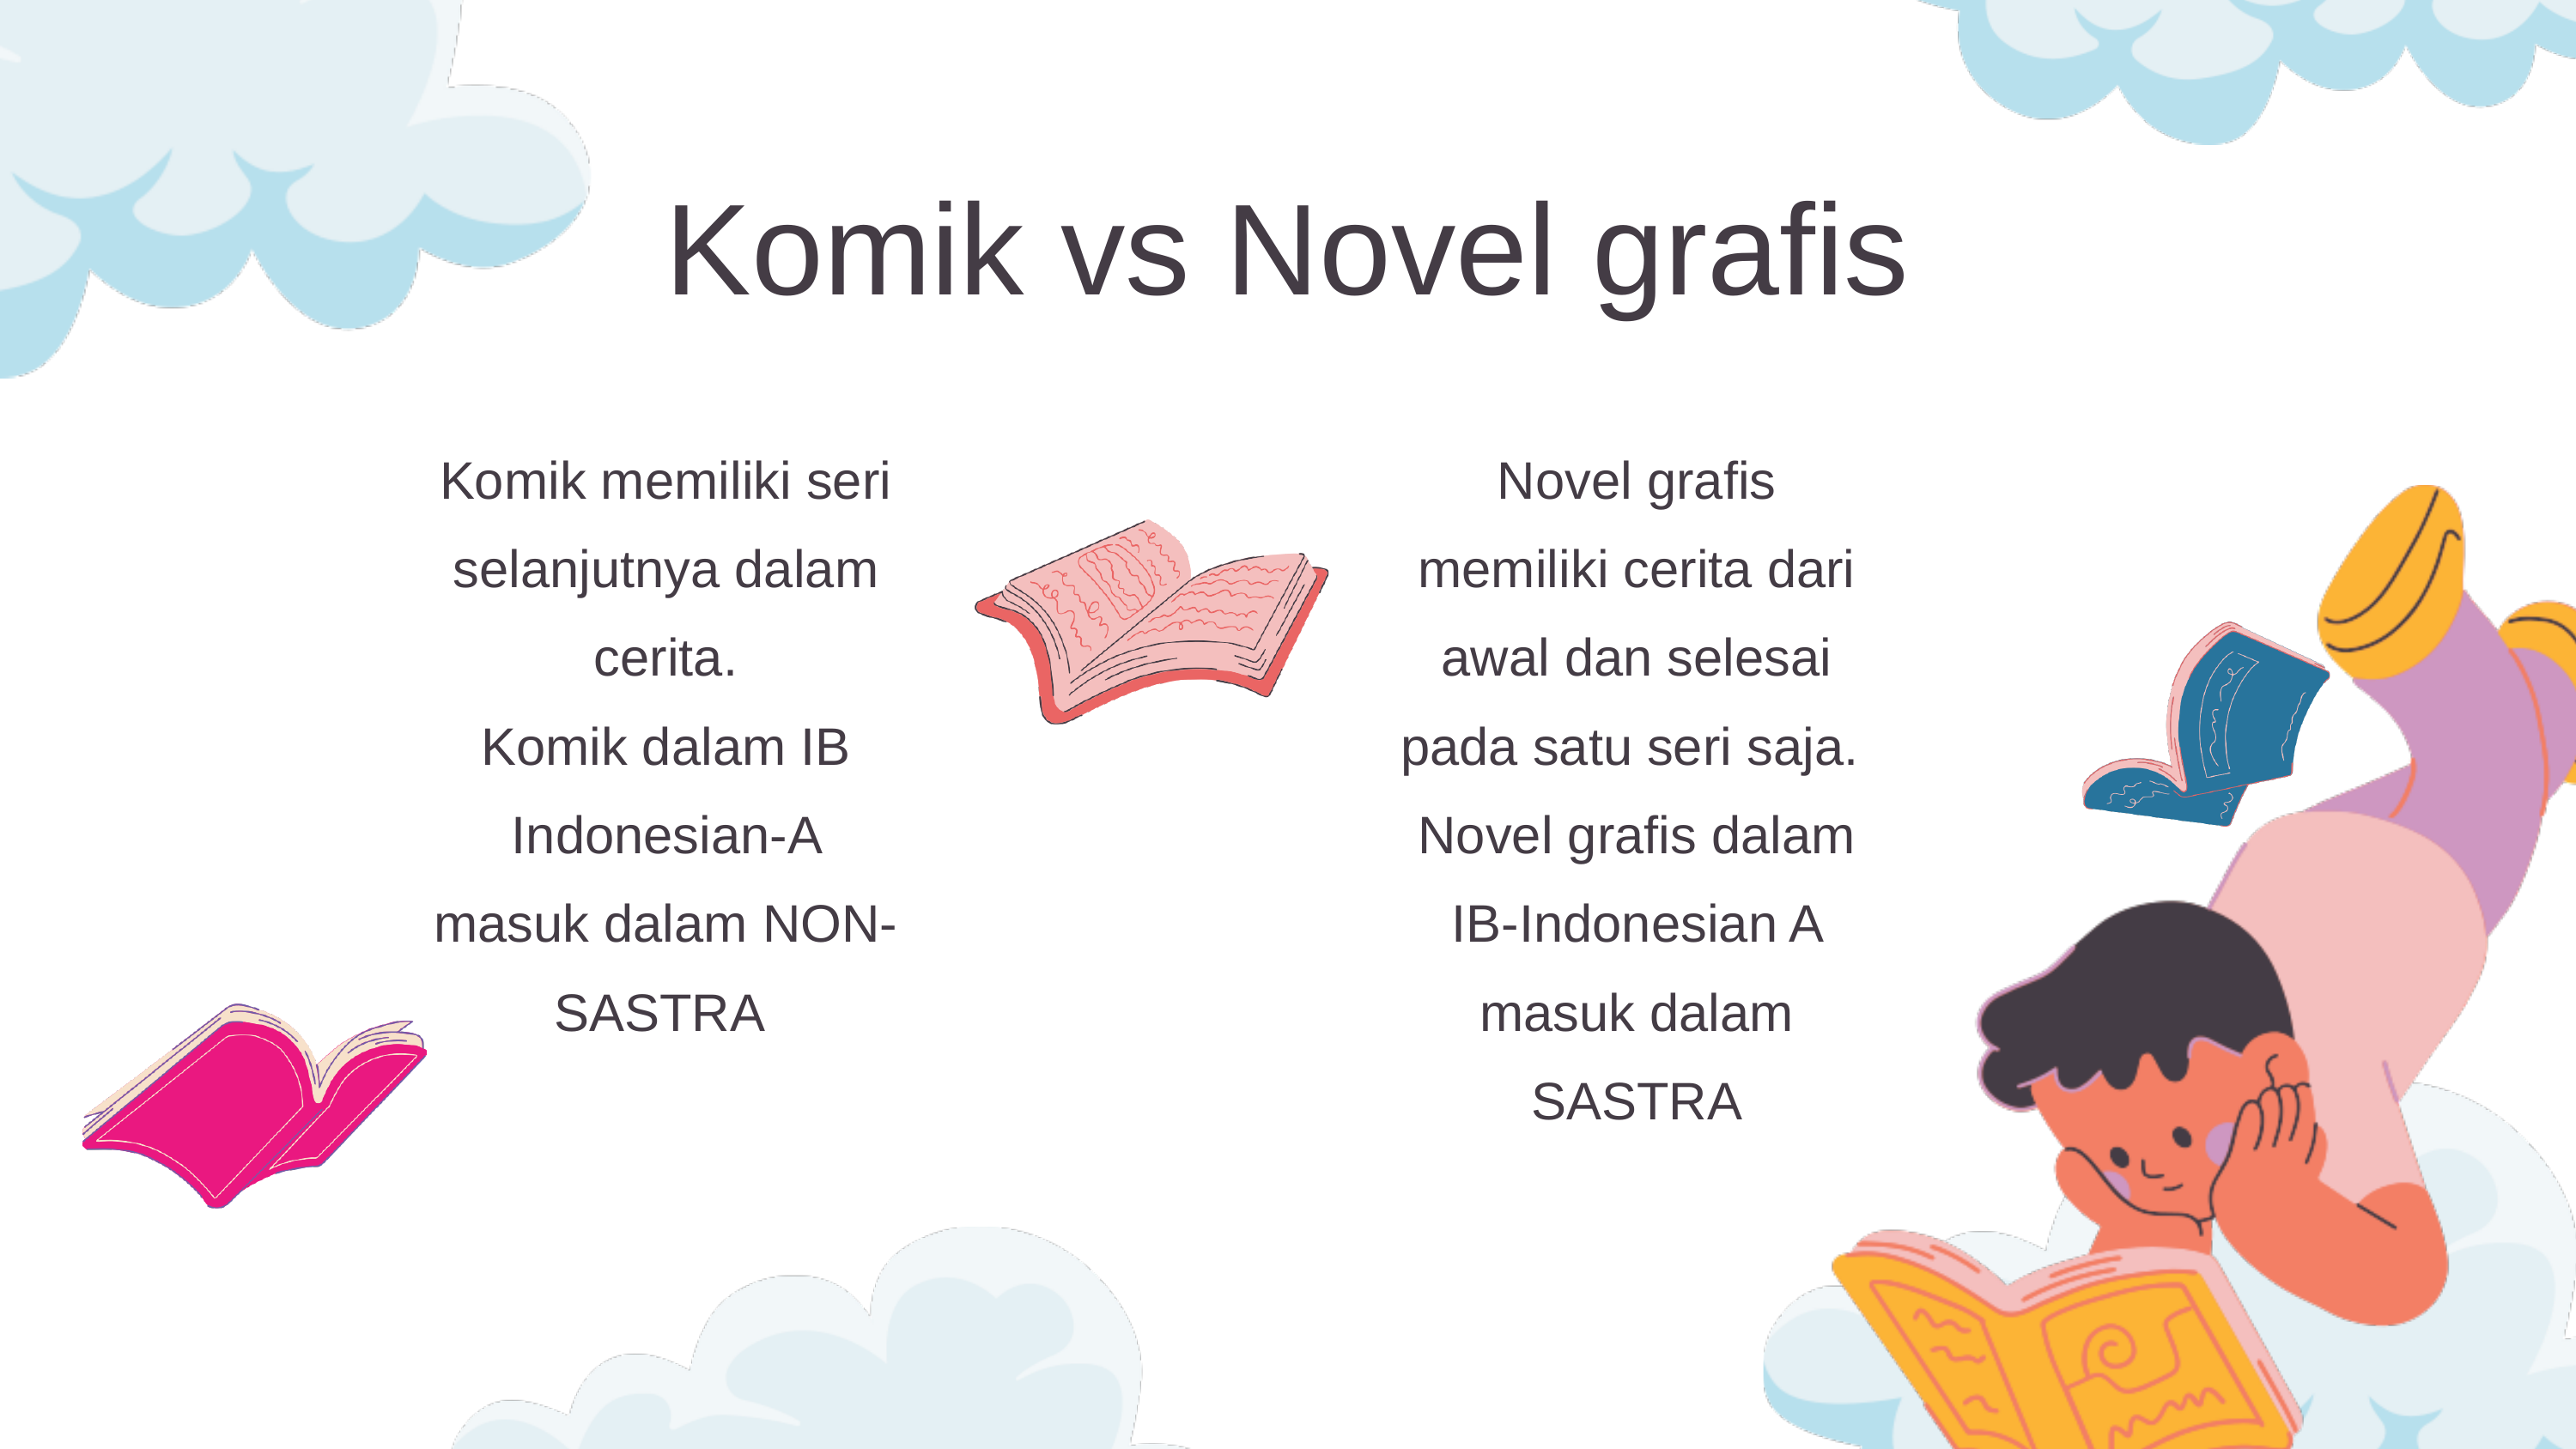

Komik vs Novel grafis
Komik memiliki seri selanjutnya dalam cerita.
Komik dalam IB Indonesian-A masuk dalam NON-SASTRA
Novel grafis memiliki cerita dari awal dan selesai pada satu seri saja.
Novel grafis dalam IB-Indonesian A masuk dalam SASTRA